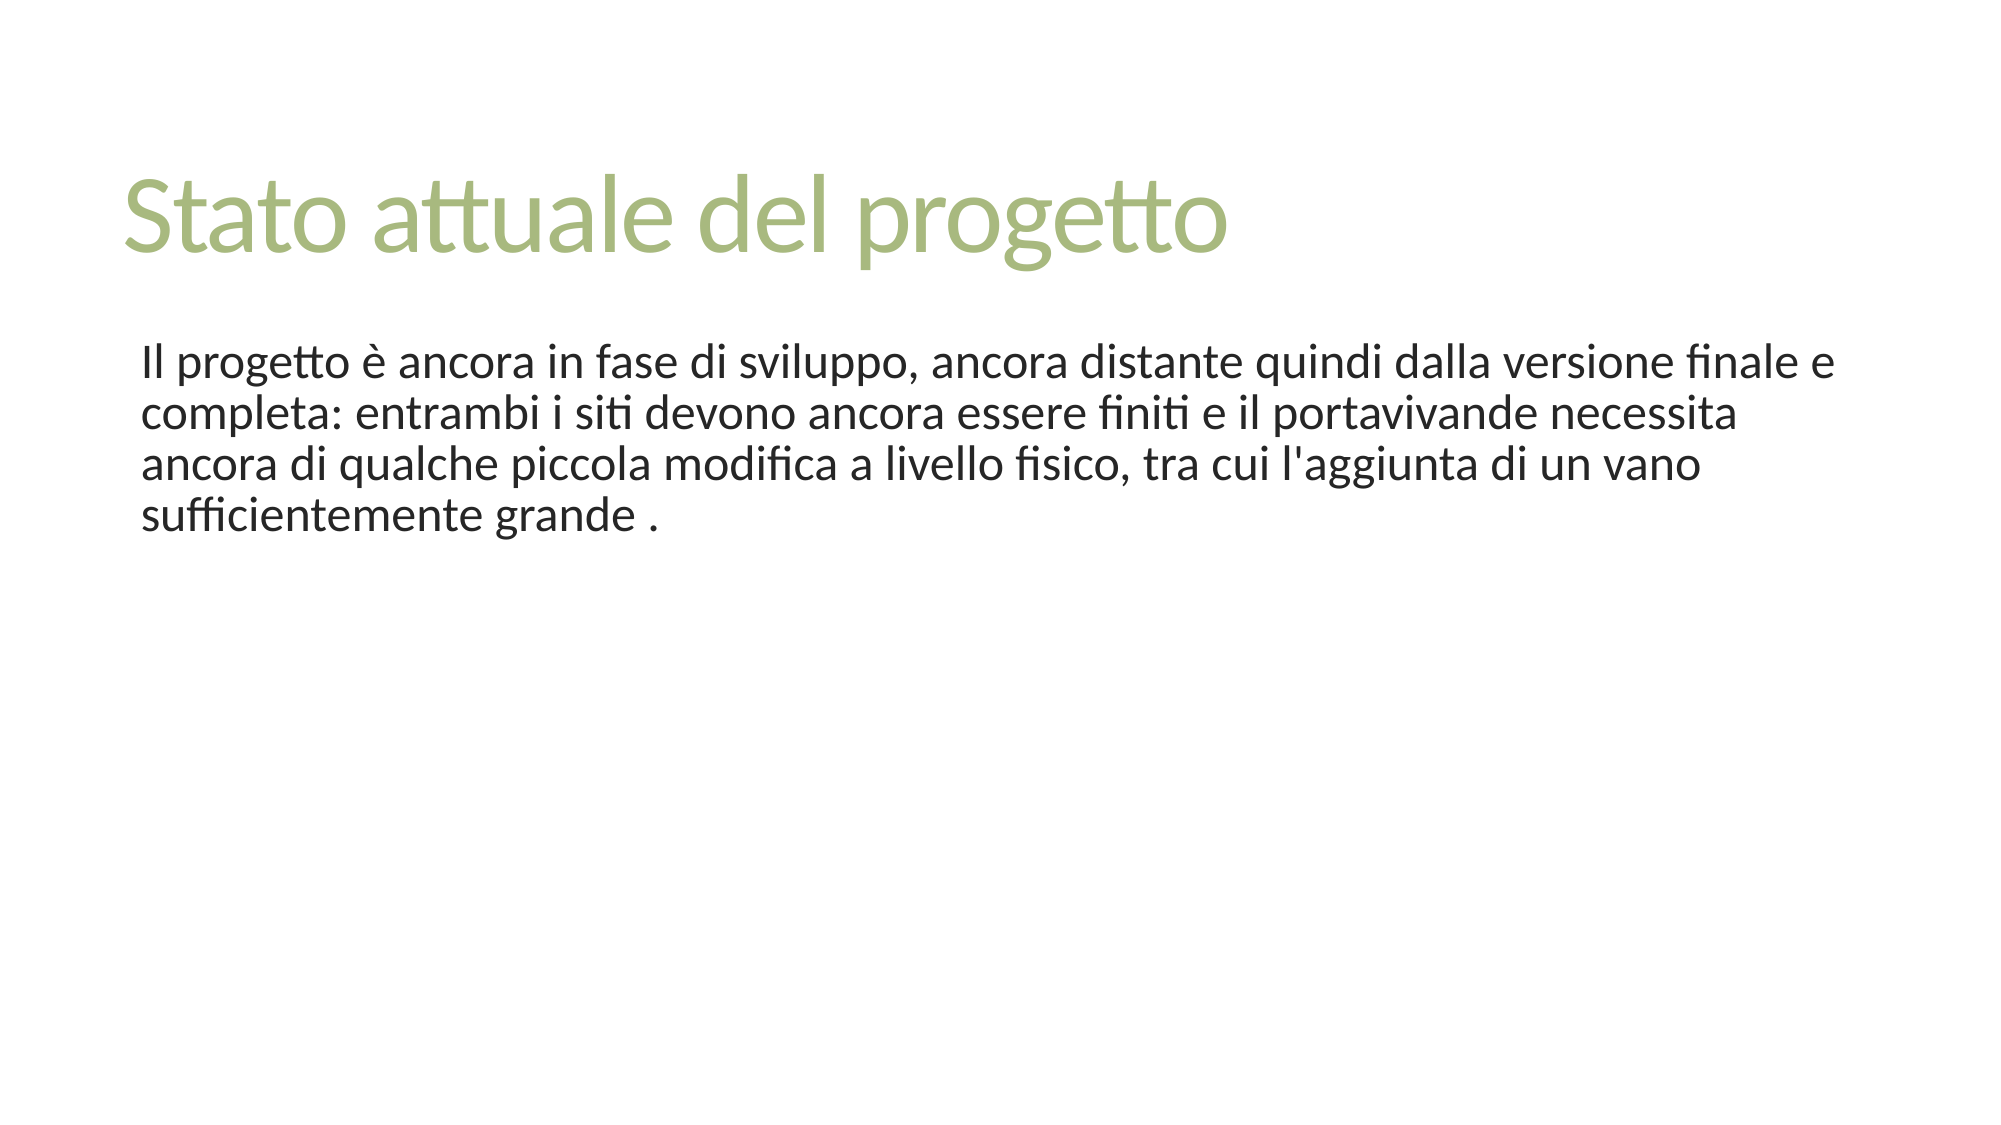

# Stato attuale del progetto
Il progetto è ancora in fase di sviluppo, ancora distante quindi dalla versione finale e completa: entrambi i siti devono ancora essere finiti e il portavivande necessita ancora di qualche piccola modifica a livello fisico, tra cui l'aggiunta di un vano sufficientemente grande .